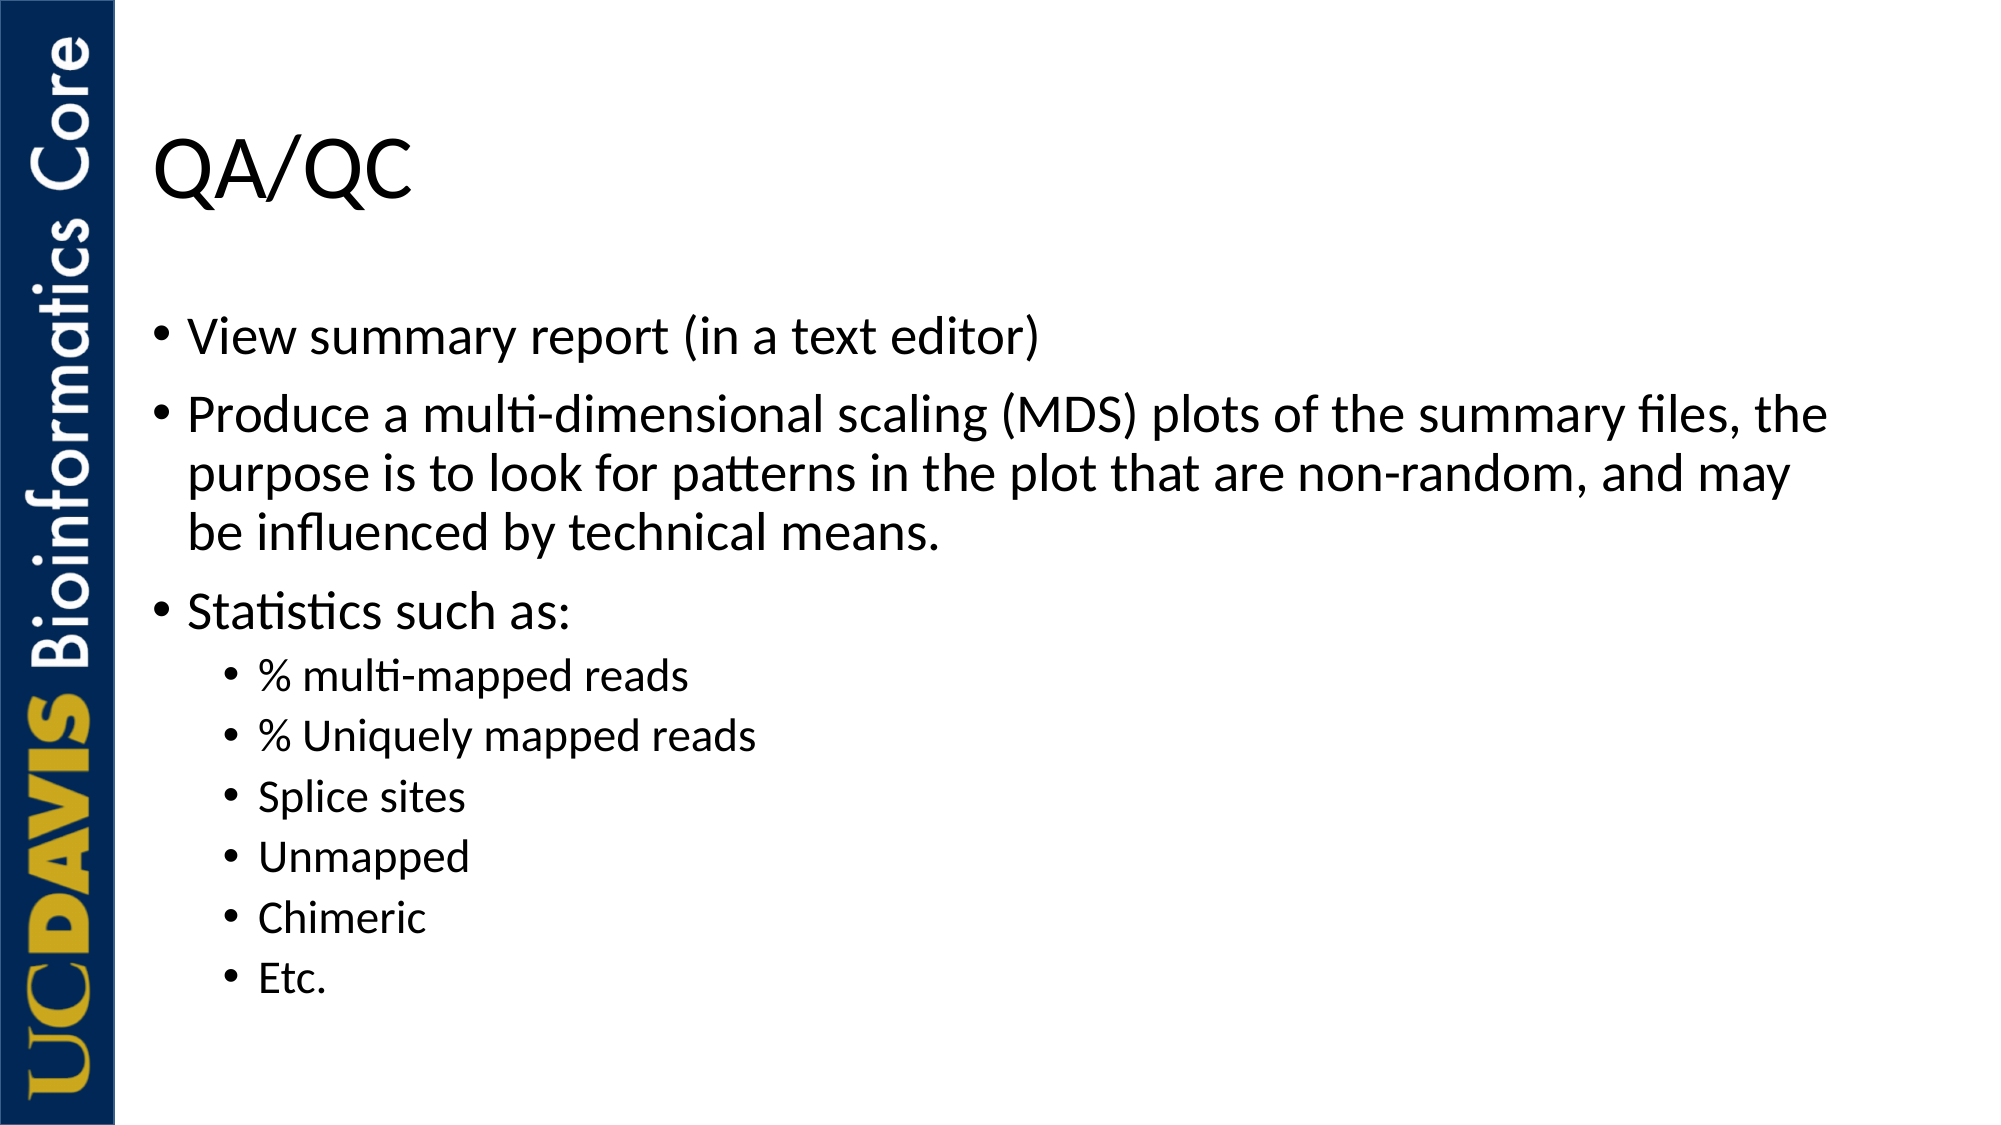

# QA/QC
View summary report (in a text editor)
Produce a multi-dimensional scaling (MDS) plots of the summary files, the purpose is to look for patterns in the plot that are non-random, and may be influenced by technical means.
Statistics such as:
% multi-mapped reads
% Uniquely mapped reads
Splice sites
Unmapped
Chimeric
Etc.